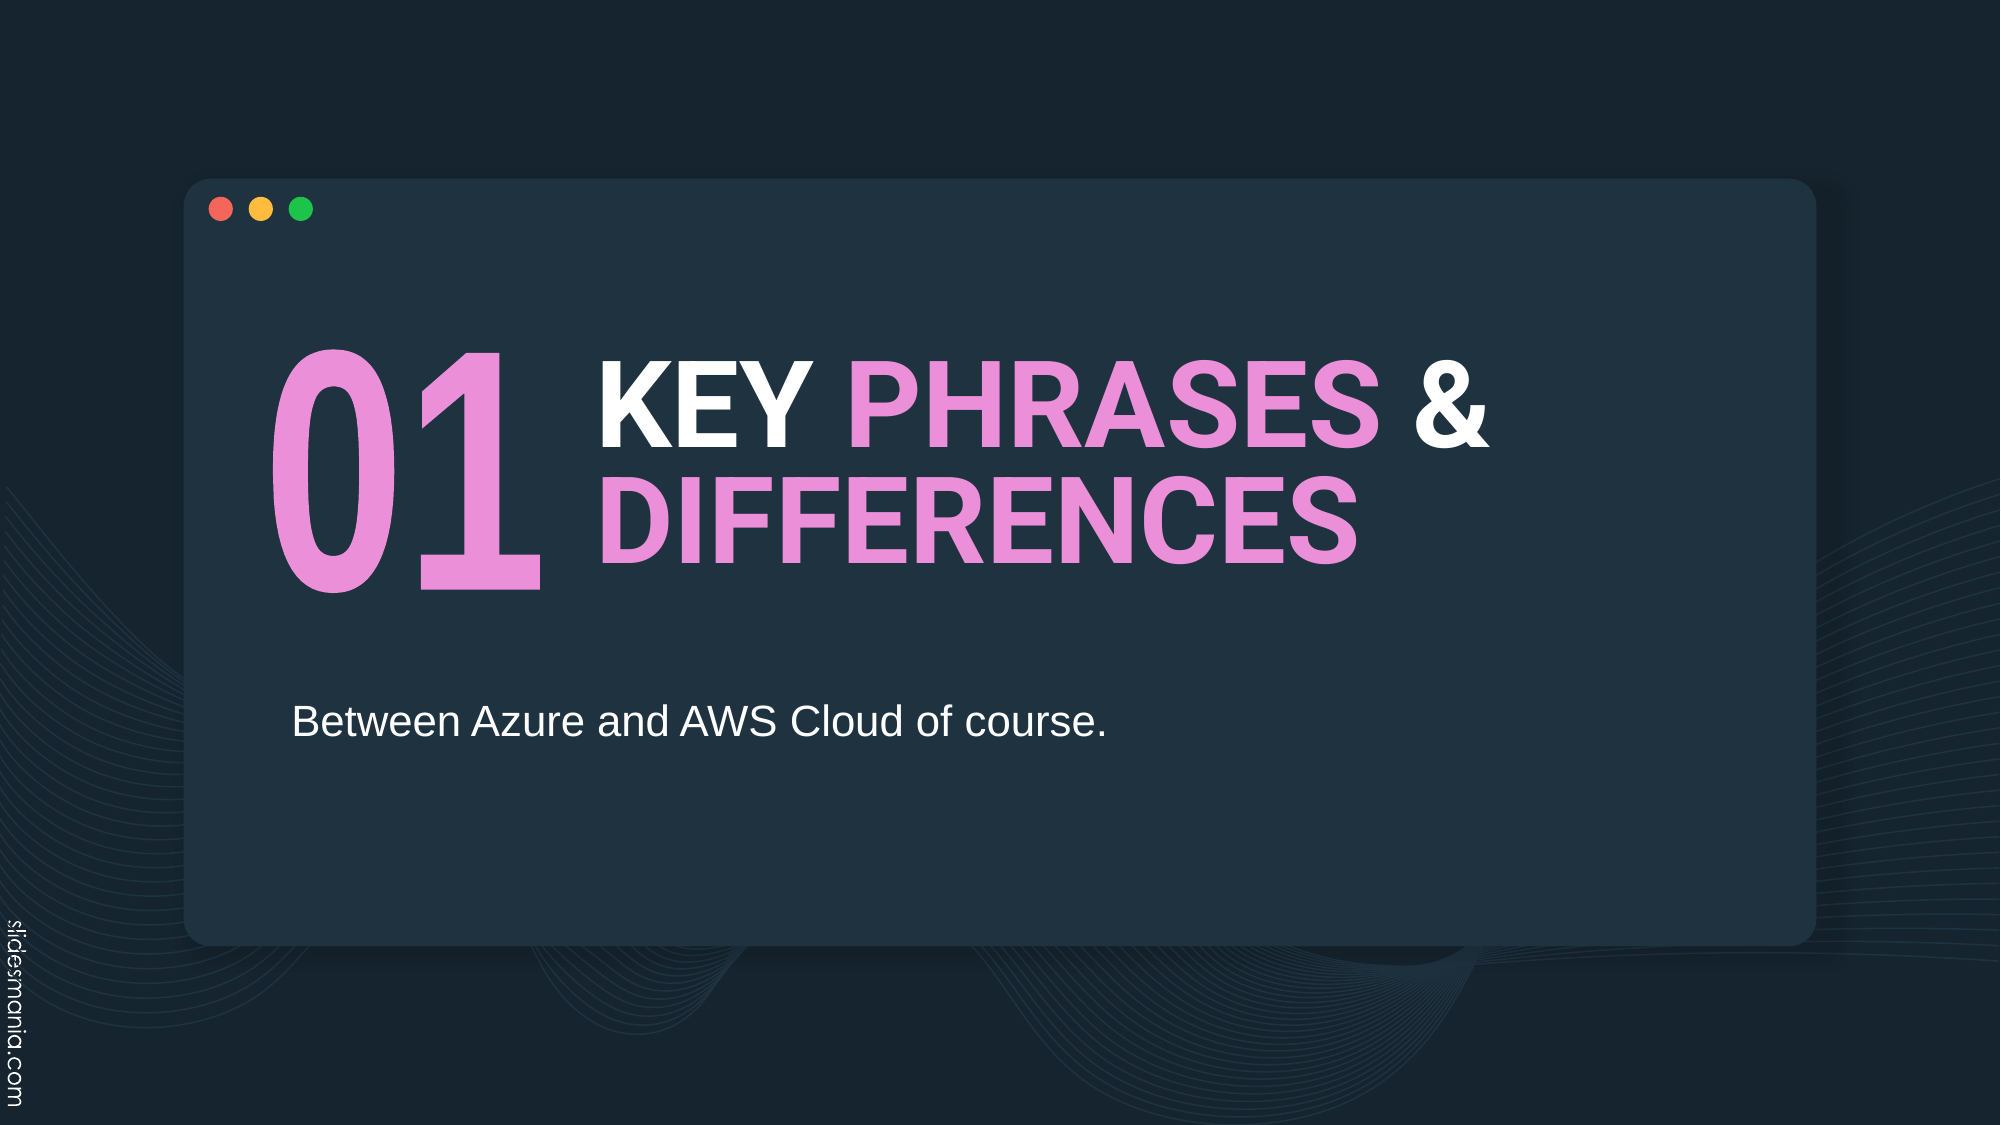

# KEY PHRASES &
DIFFERENCES
01
Between Azure and AWS Cloud of course.